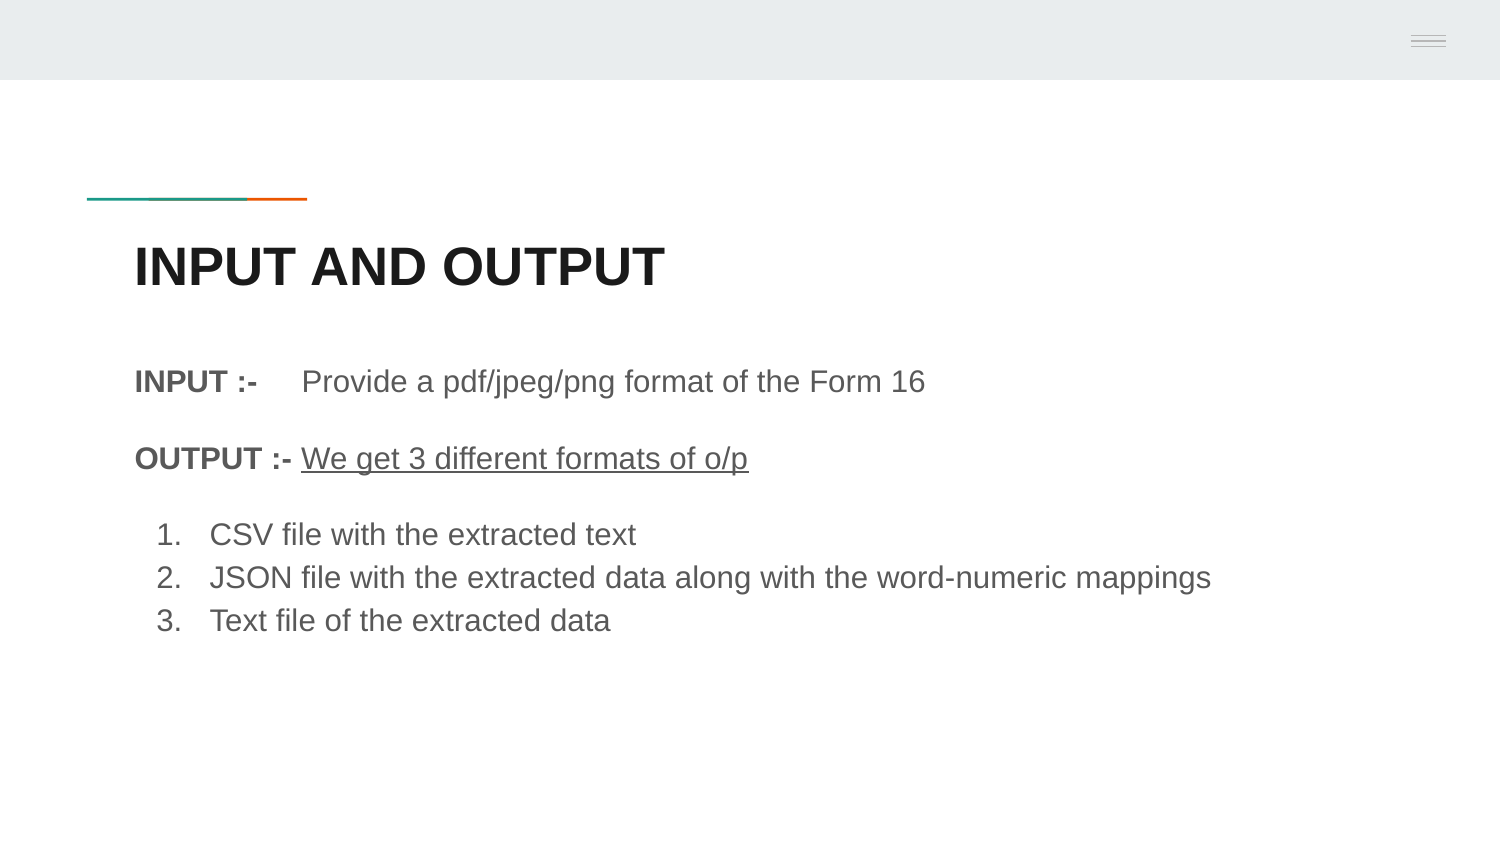

# INPUT AND OUTPUT
INPUT :-     Provide a pdf/jpeg/png format of the Form 16
OUTPUT :- We get 3 different formats of o/p
CSV file with the extracted text
JSON file with the extracted data along with the word-numeric mappings
Text file of the extracted data